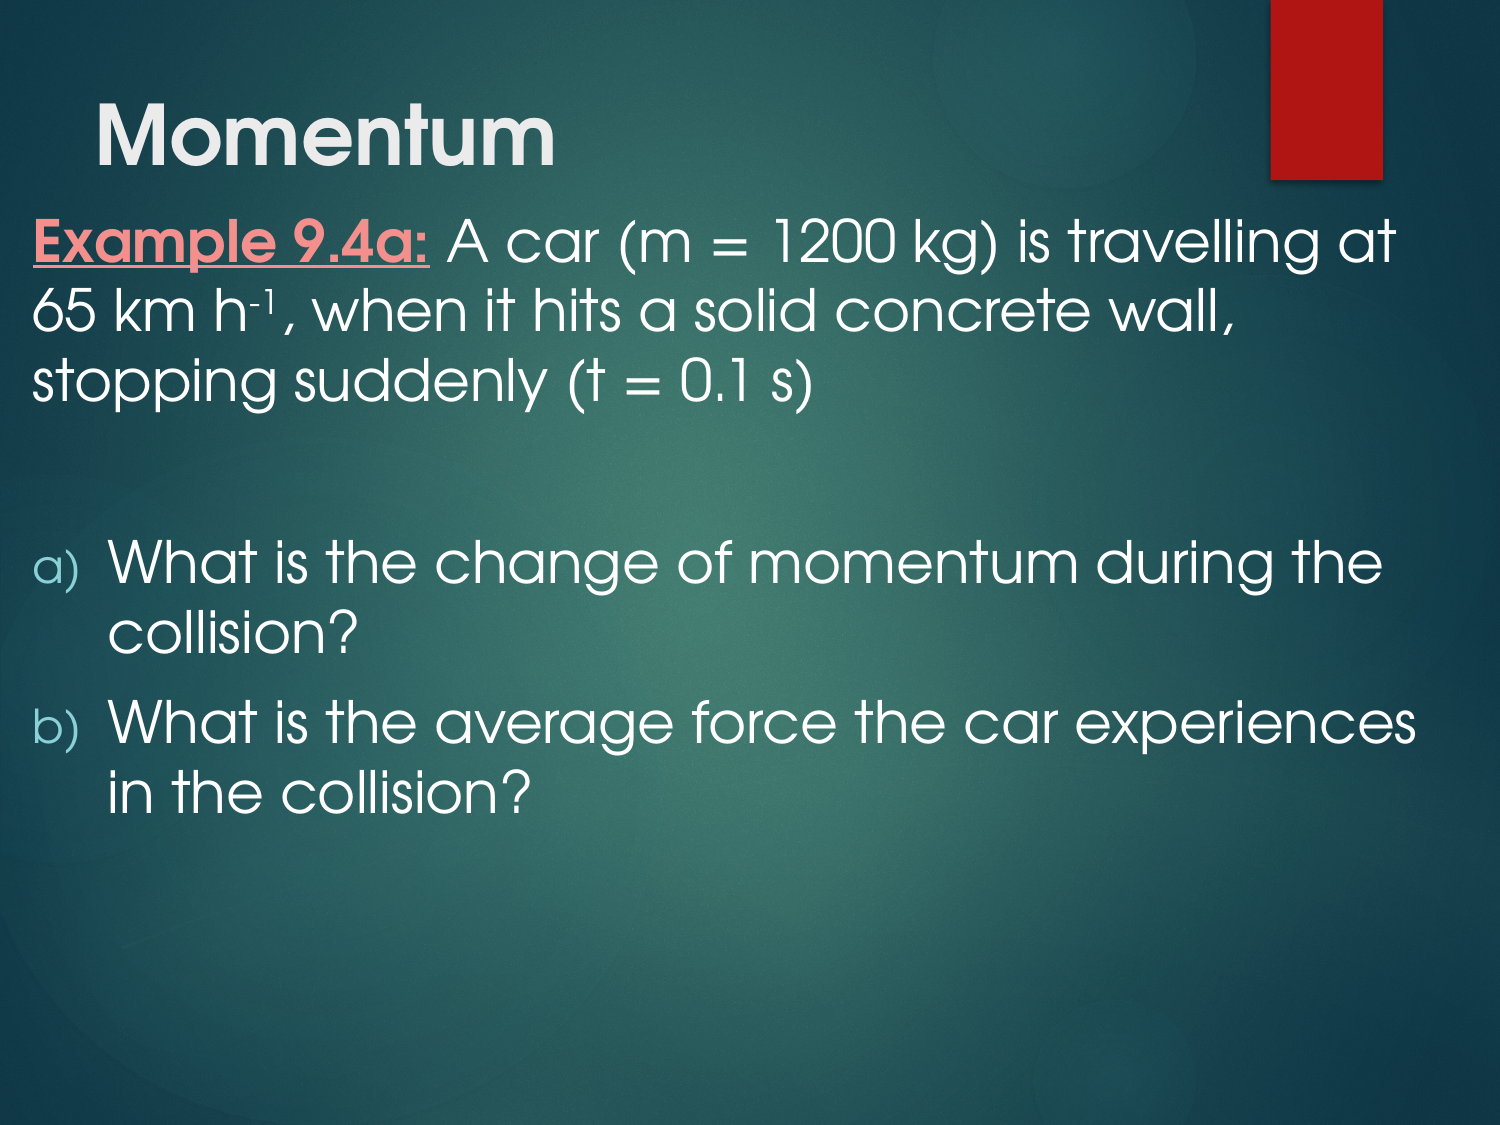

# Momentum
Example 9.4a: A car (m = 1200 kg) is travelling at 65 km h-1, when it hits a solid concrete wall, stopping suddenly (t = 0.1 s)

What is the change of momentum during the collision?
What is the average force the car experiences in the collision?